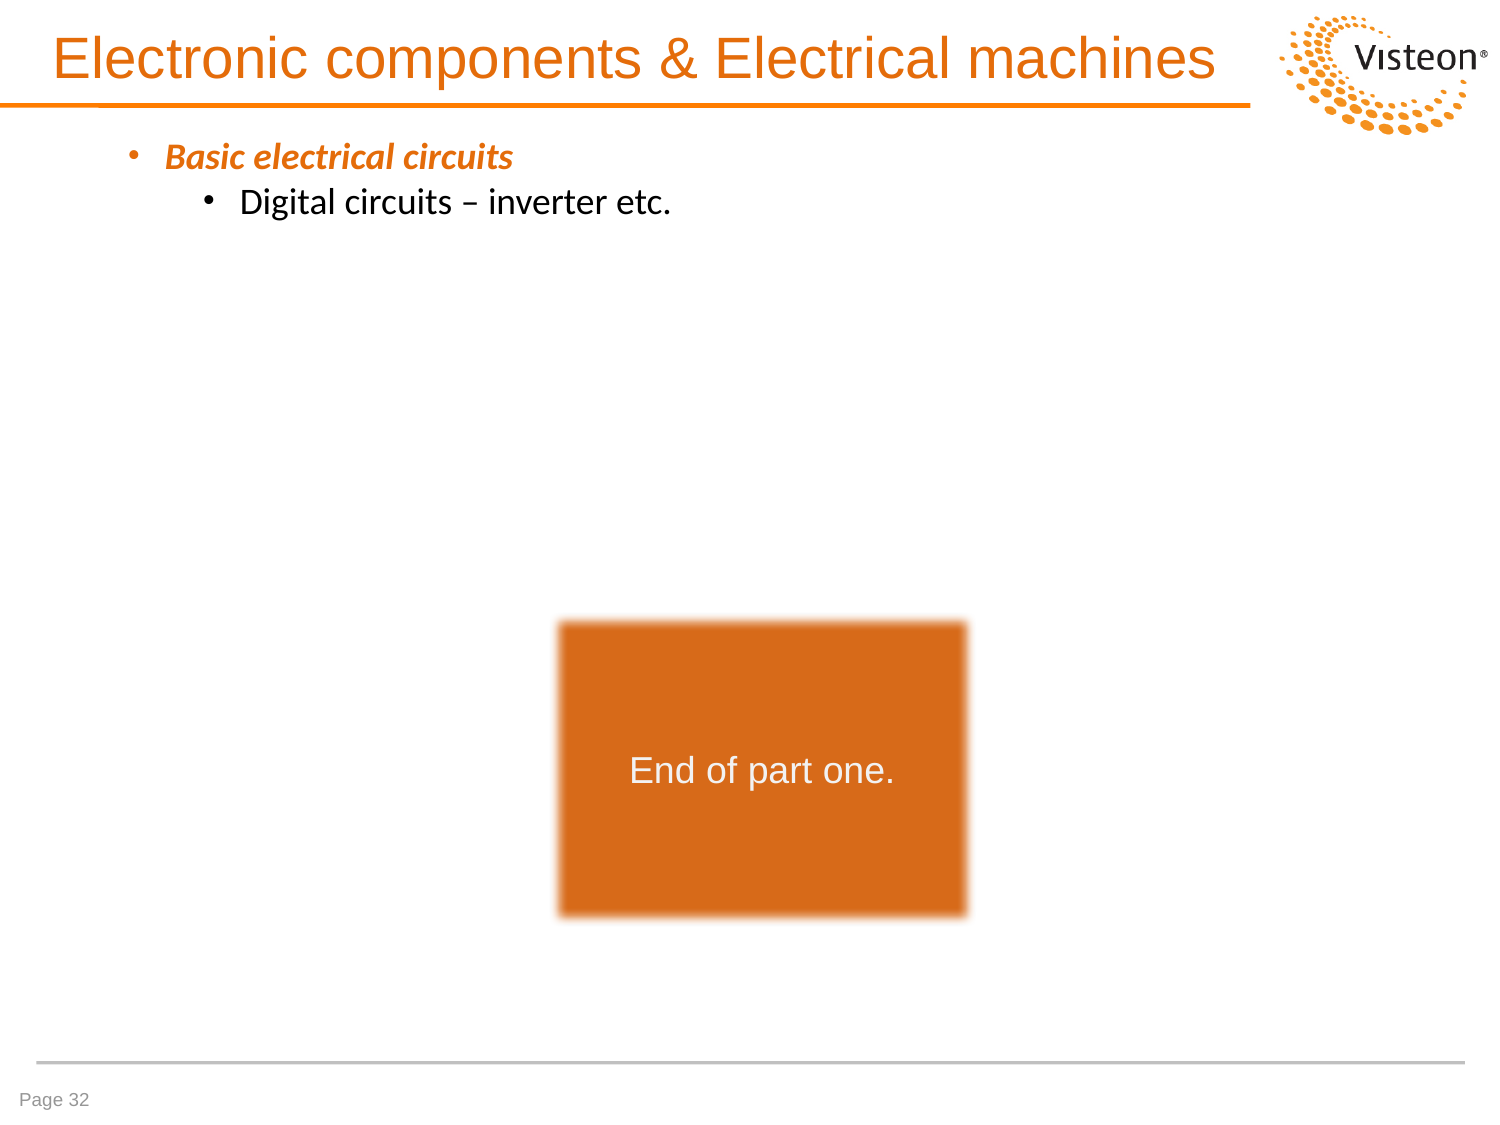

# Electronic components & Electrical machines
Basic electrical circuits
Digital circuits – inverter etc.
End of part one.
Page 32